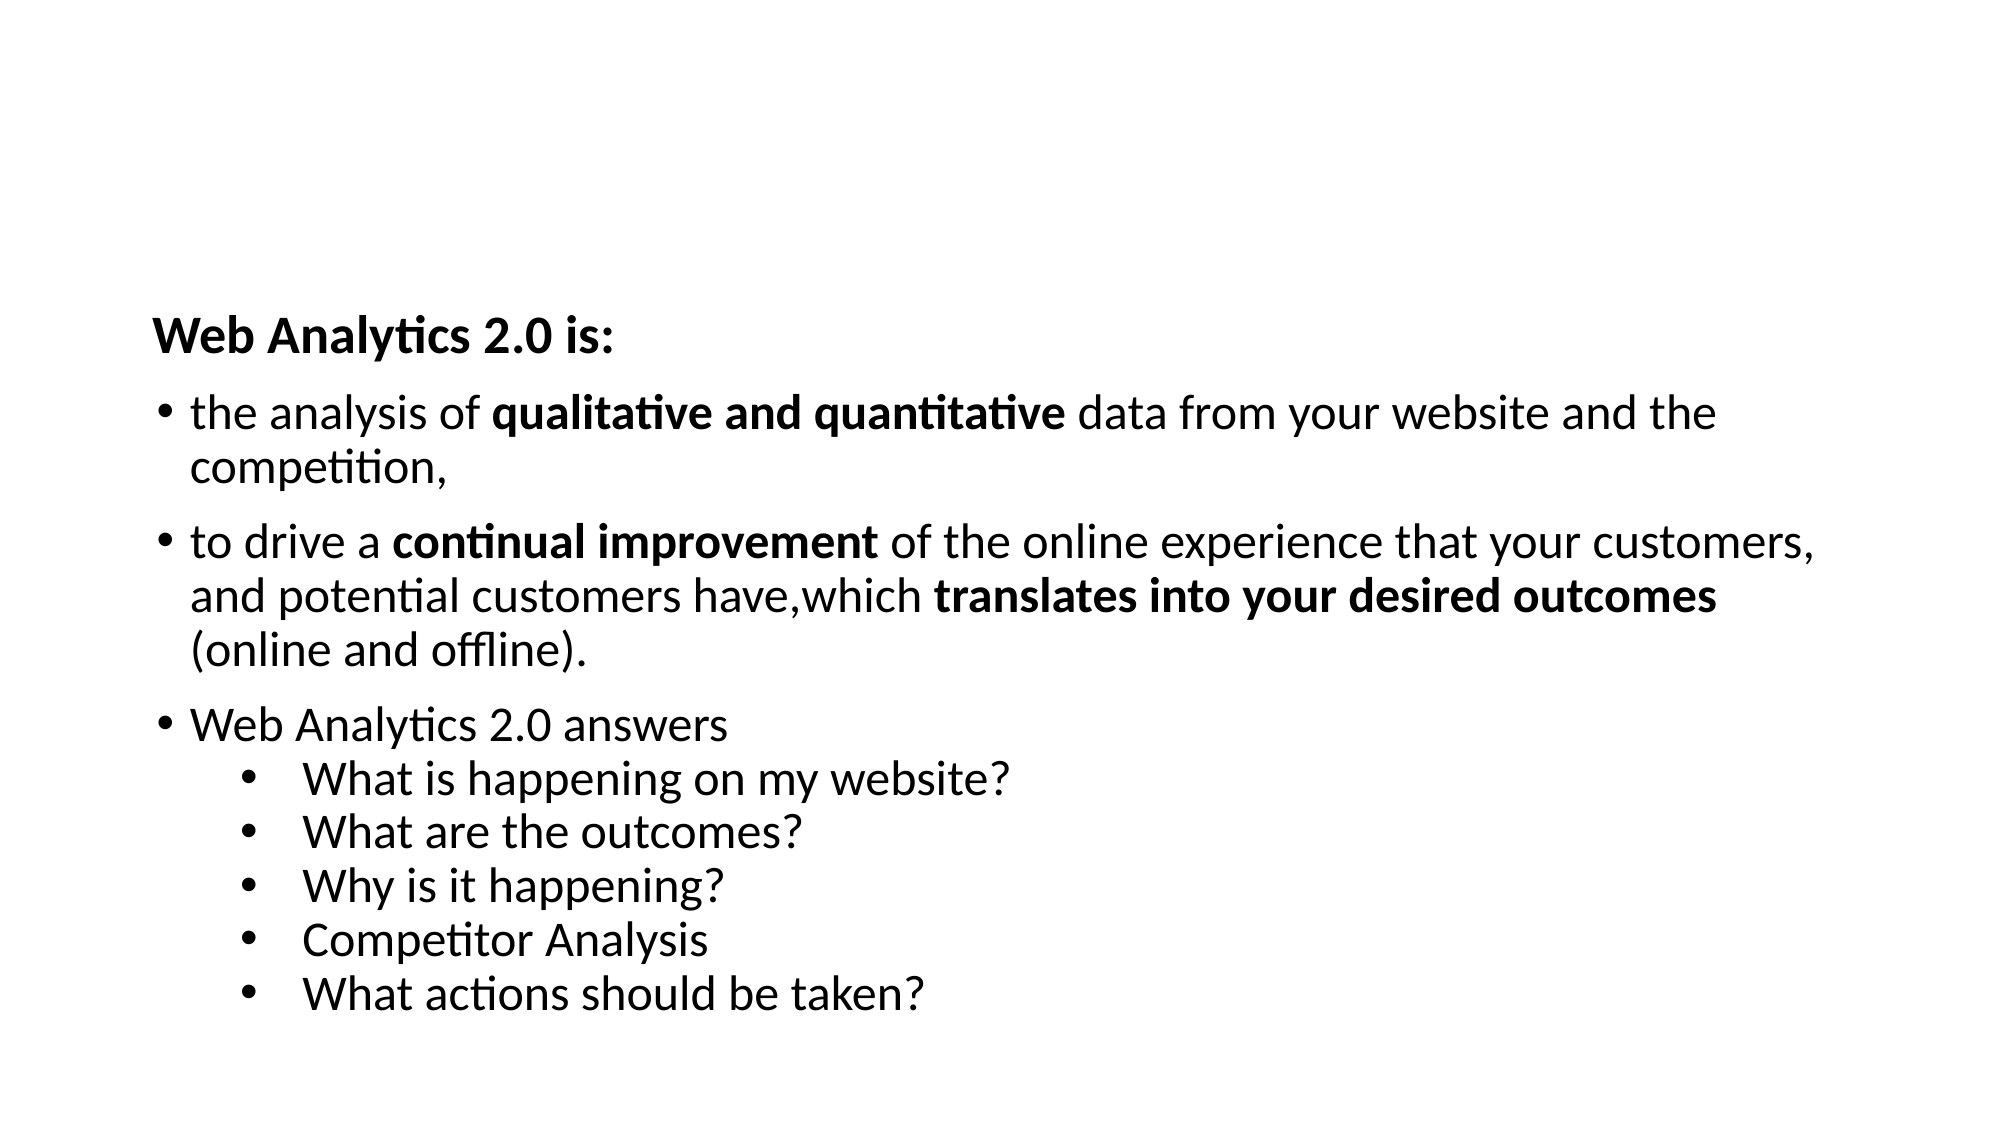

#
Web Analytics 2.0 is:
the analysis of qualitative and quantitative data from your website and the competition,
to drive a continual improvement of the online experience that your customers, and potential customers have,which translates into your desired outcomes (online and offline).
Web Analytics 2.0 answers
What is happening on my website?
What are the outcomes?
Why is it happening?
Competitor Analysis
What actions should be taken?